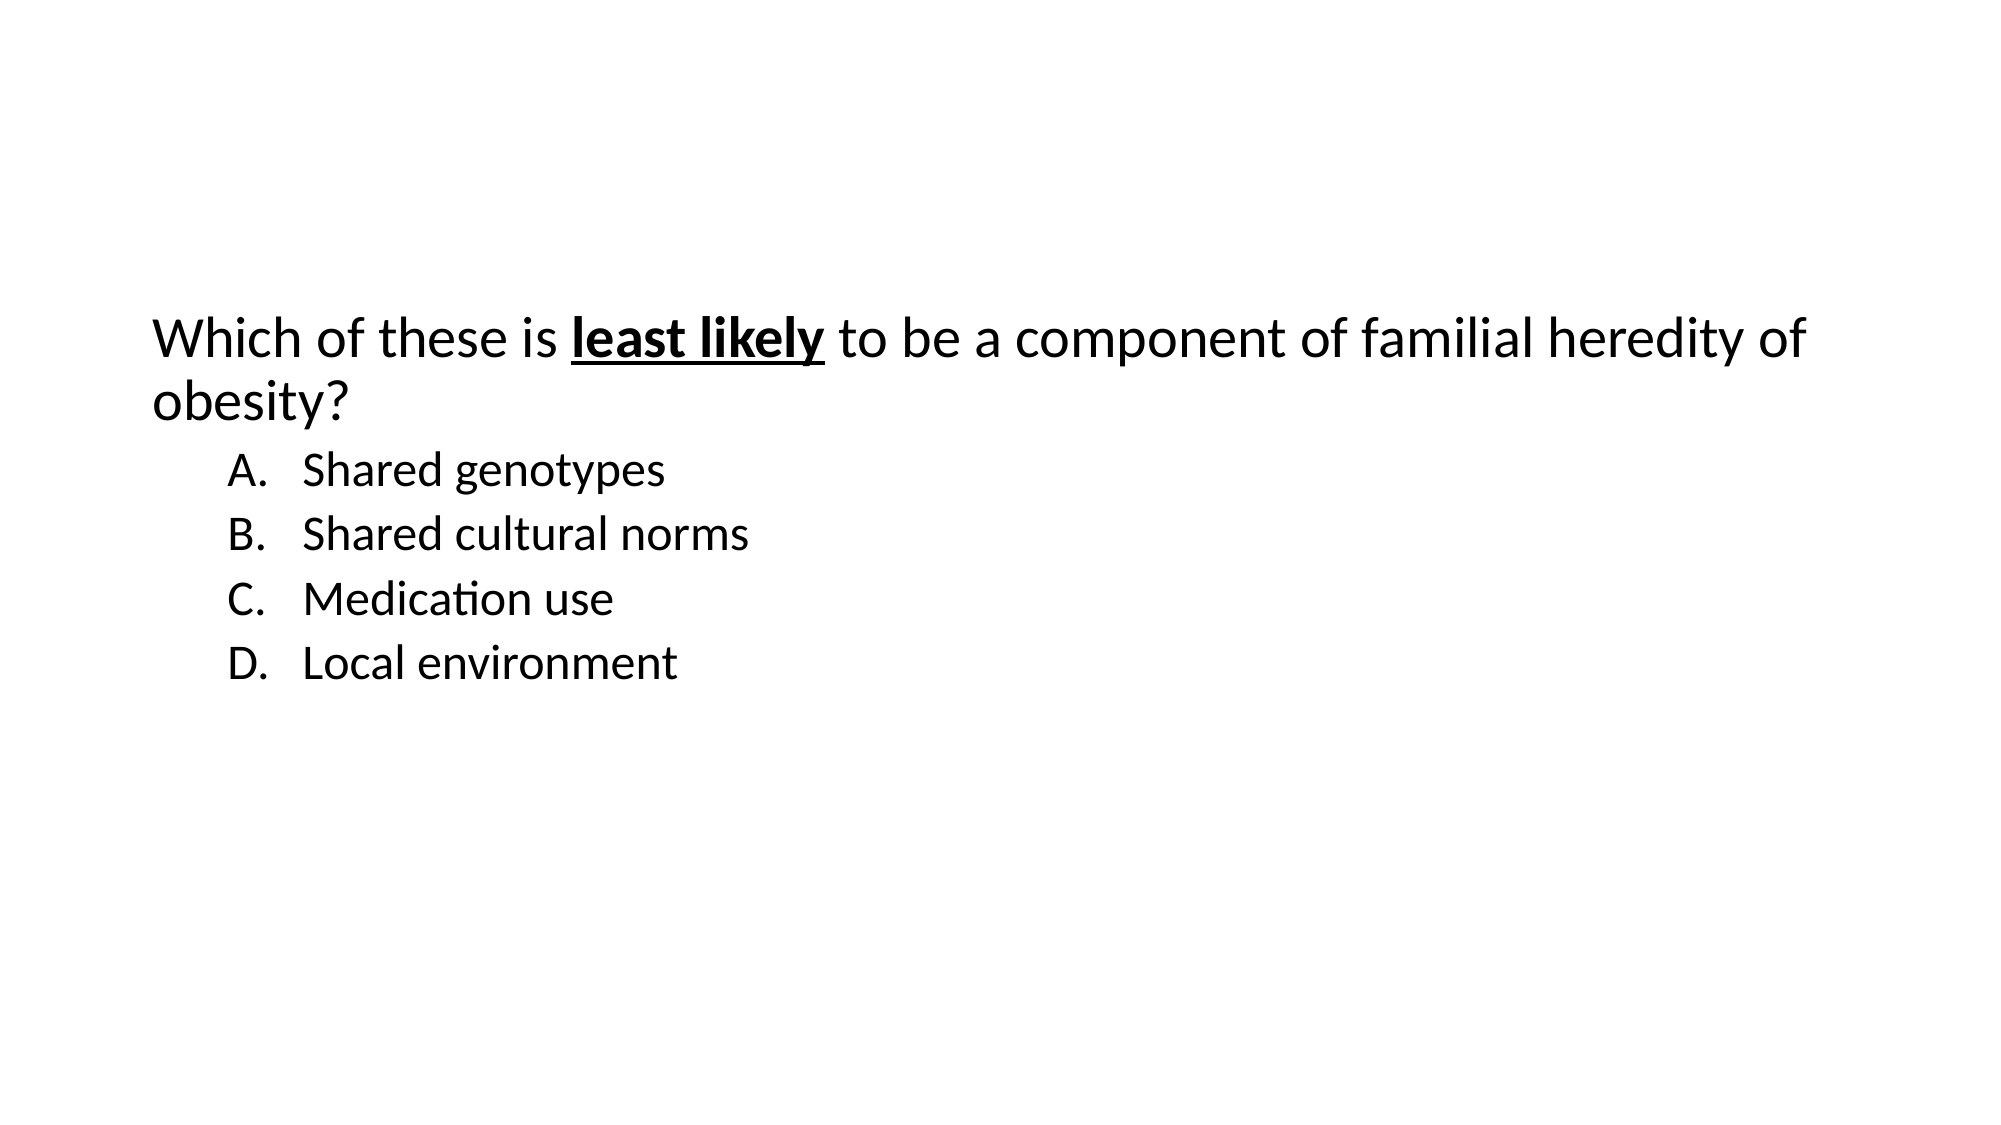

#
Which of these is least likely to be a component of familial heredity of obesity?
Shared genotypes
Shared cultural norms
Medication use
Local environment